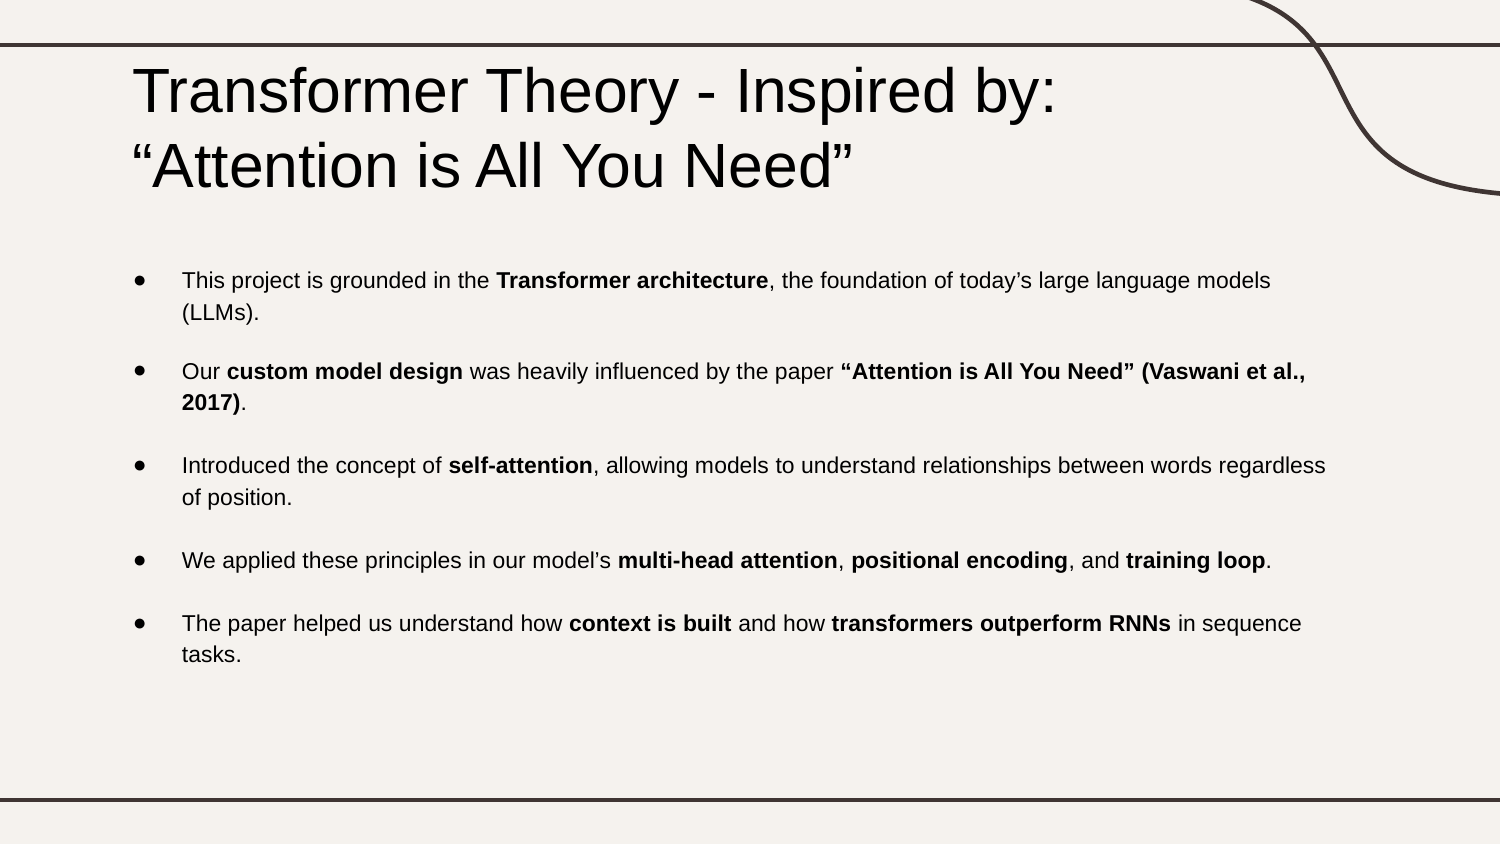

# Transformer Theory - Inspired by: “Attention is All You Need”
This project is grounded in the Transformer architecture, the foundation of today’s large language models (LLMs).
Our custom model design was heavily influenced by the paper “Attention is All You Need” (Vaswani et al., 2017).
Introduced the concept of self-attention, allowing models to understand relationships between words regardless of position.
We applied these principles in our model’s multi-head attention, positional encoding, and training loop.
The paper helped us understand how context is built and how transformers outperform RNNs in sequence tasks.